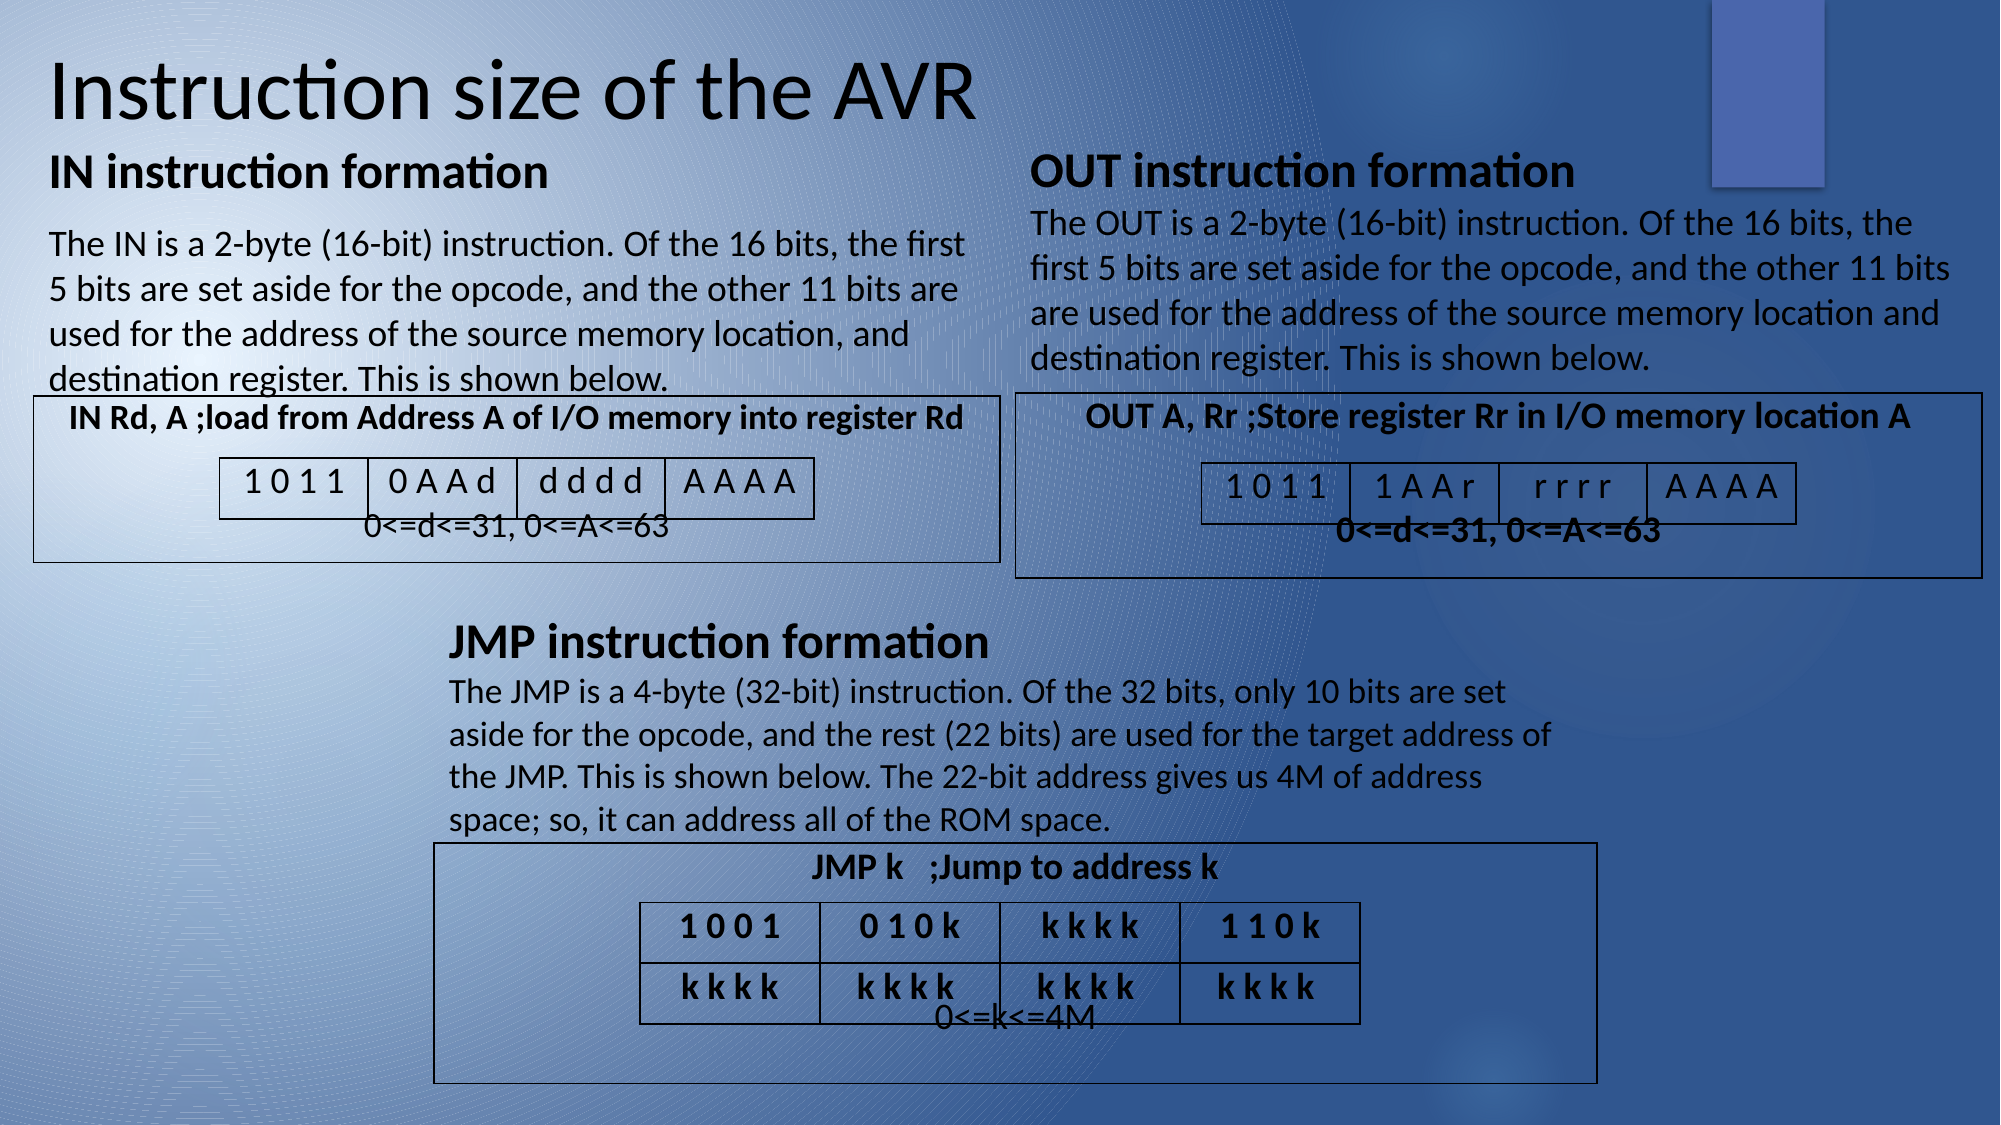

# Instruction size of the AVR
OUT instruction formation
The OUT is a 2-byte (16-bit) instruction. Of the 16 bits, the first 5 bits are set aside for the opcode, and the other 11 bits are used for the address of the source memory location and destination register. This is shown below.
IN instruction formation
The IN is a 2-byte (16-bit) instruction. Of the 16 bits, the first 5 bits are set aside for the opcode, and the other 11 bits are used for the address of the source memory location, and destination register. This is shown below.

| OUT A, Rr ;Store register Rr in I/O memory location A 0<=d<=31, 0<=A<=63 |
| --- |
| IN Rd, A ;load from Address A of I/O memory into register Rd 0<=d<=31, 0<=A<=63 |
| --- |
| 1 0 1 1 | 0 A A d | d d d d | A A A A |
| --- | --- | --- | --- |
| 1 0 1 1 | 1 A A r | r r r r | A A A A |
| --- | --- | --- | --- |
JMP instruction formation
The JMP is a 4-byte (32-bit) instruction. Of the 32 bits, only 10 bits are set aside for the opcode, and the rest (22 bits) are used for the target address of the JMP. This is shown below. The 22-bit address gives us 4M of address space; so, it can address all of the ROM space.
| JMP k ;Jump to address k 0<=k<=4M |
| --- |
| 1 0 0 1 | 0 1 0 k | k k k k | 1 1 0 k |
| --- | --- | --- | --- |
| k k k k | k k k k | k k k k | k k k k |